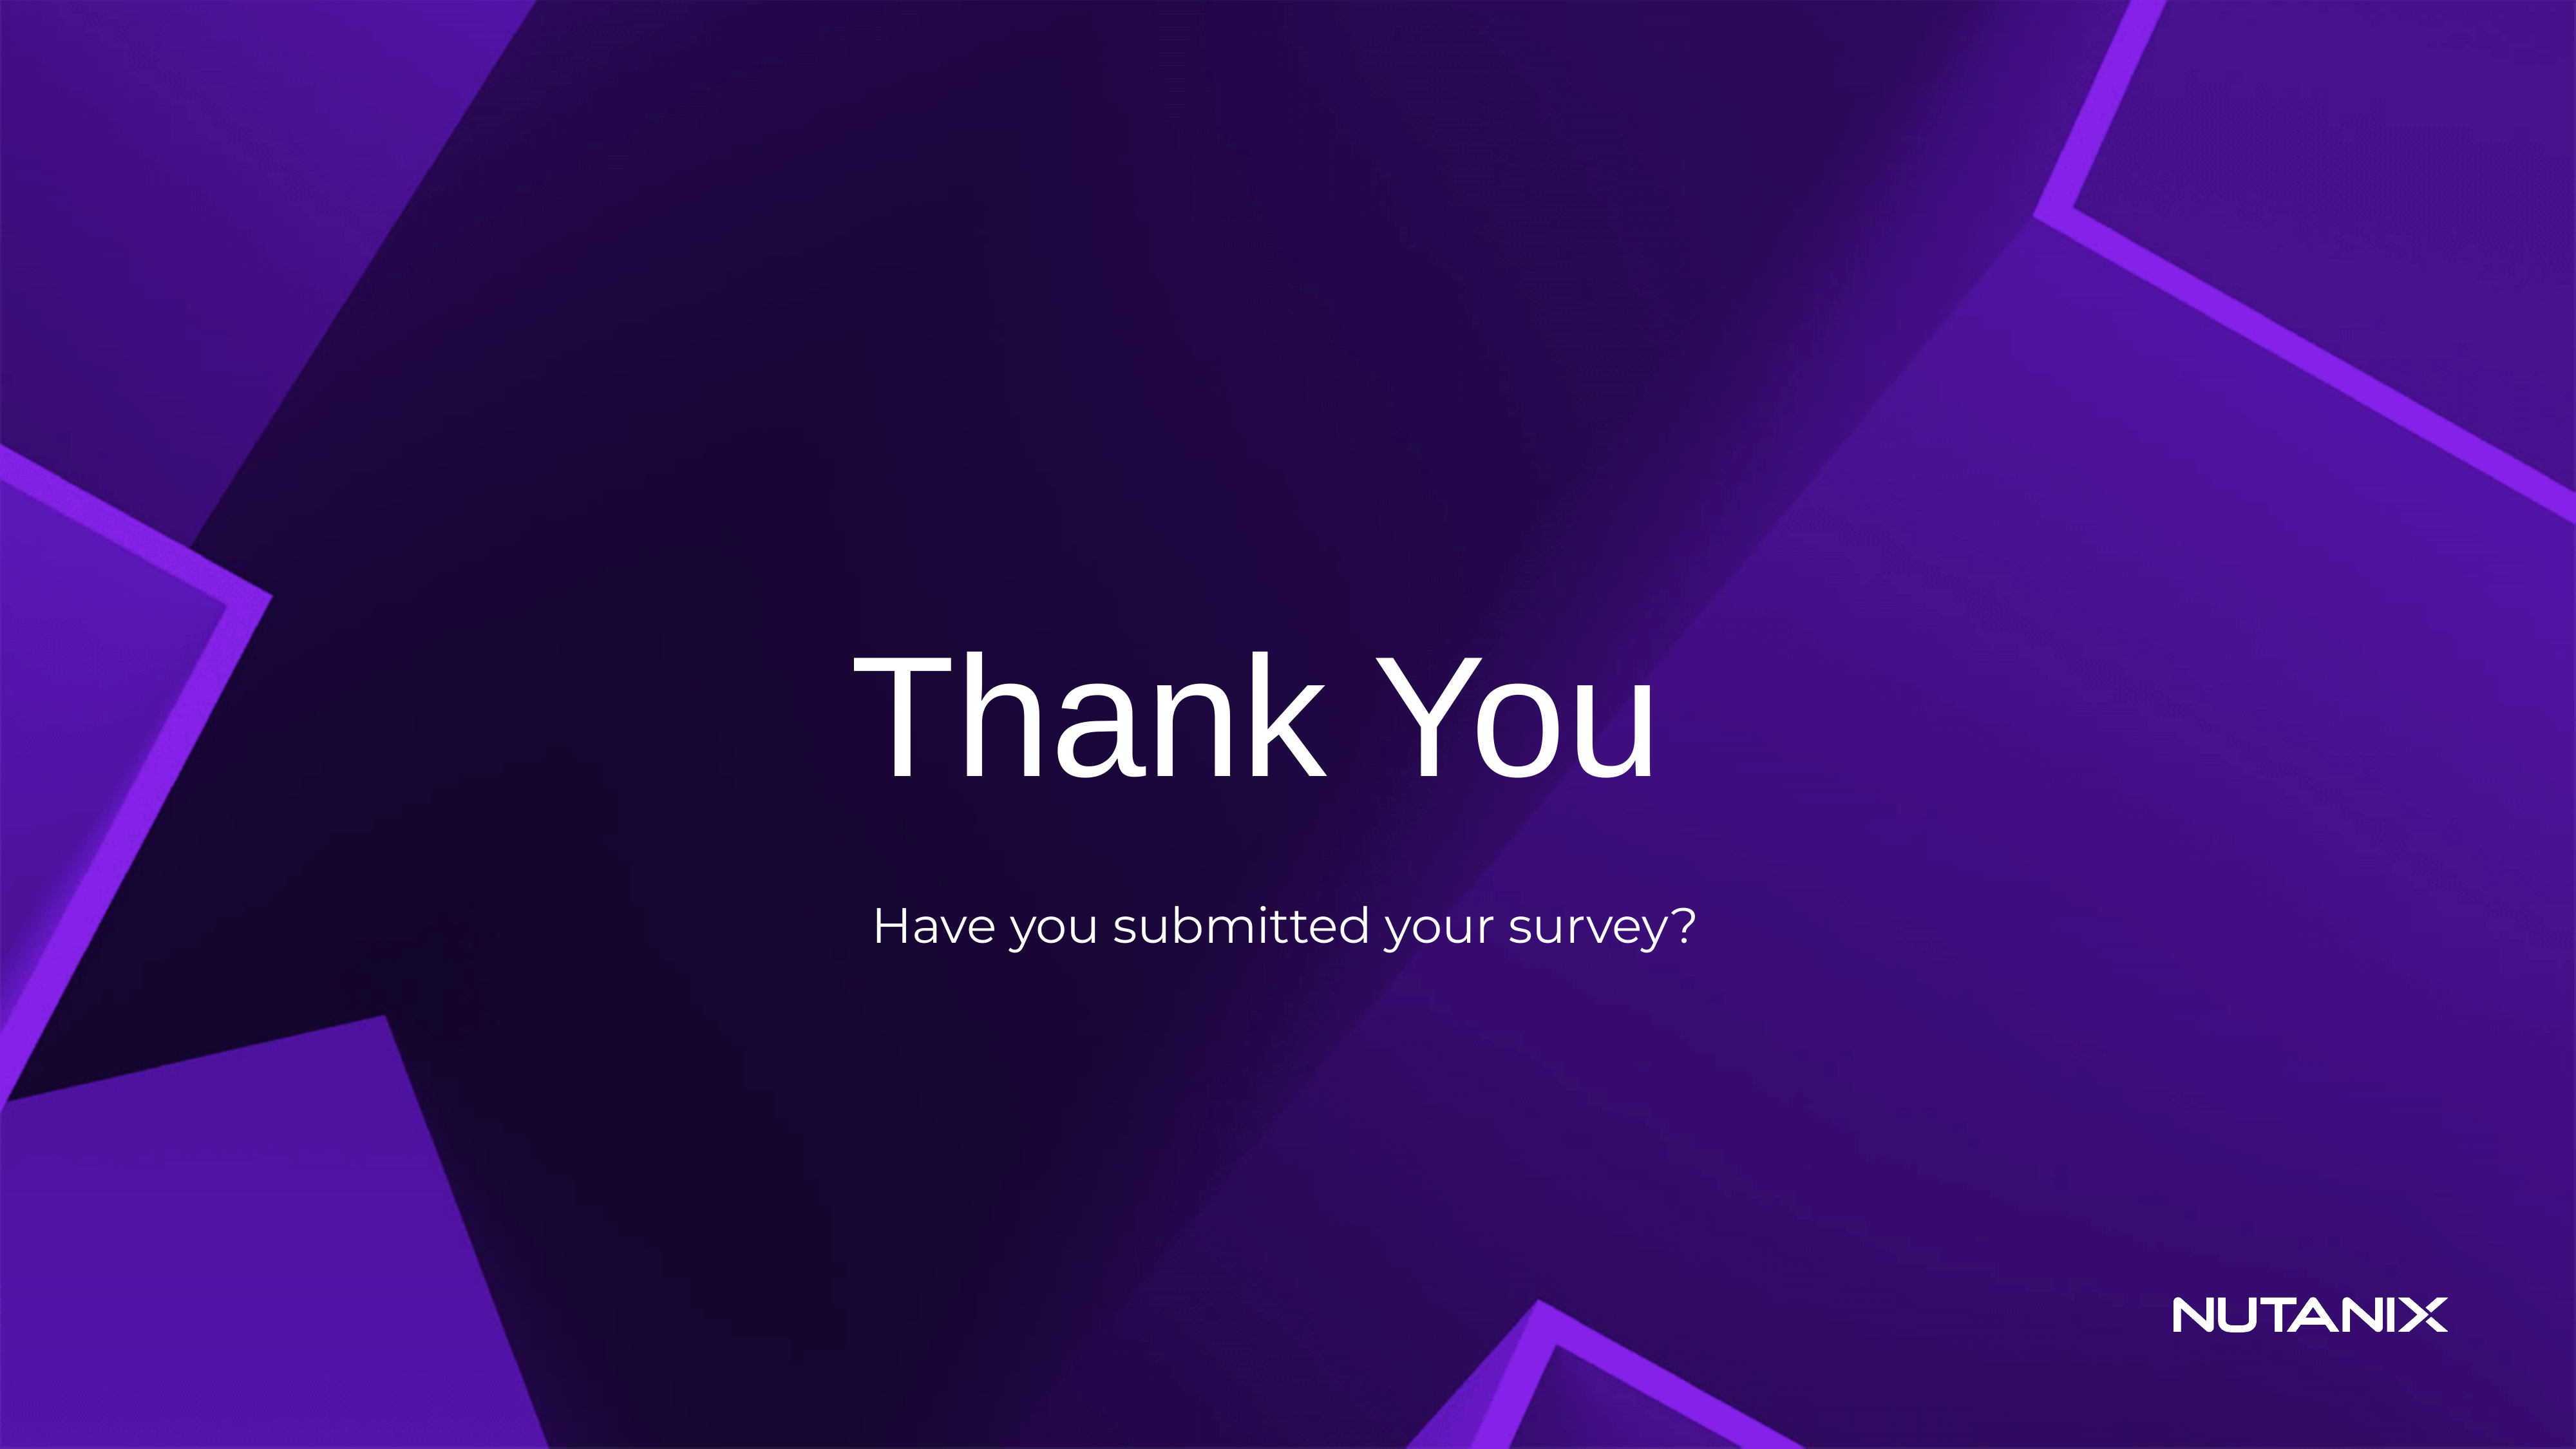

# Thank You
Have you submitted your survey?